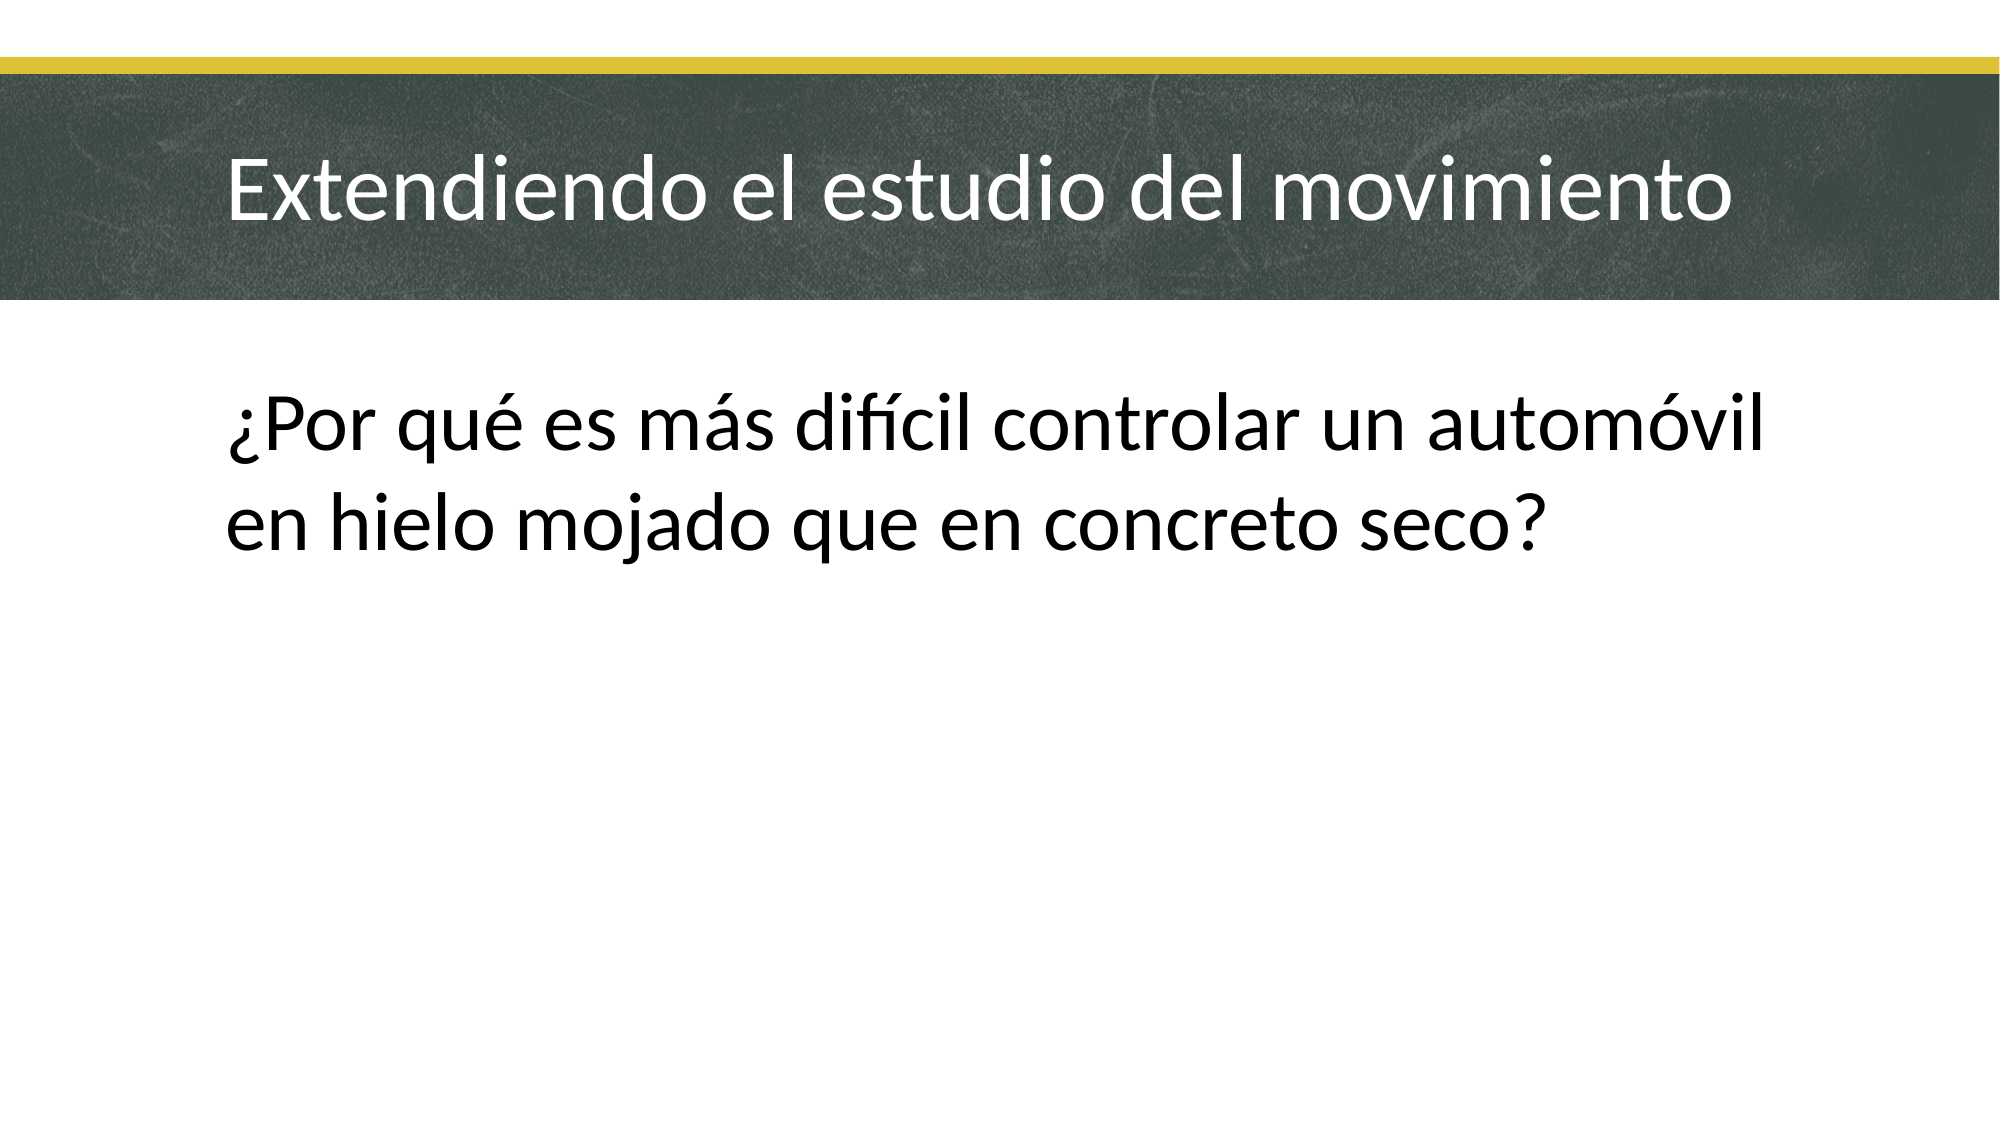

# Extendiendo el estudio del movimiento
¿Por qué es más difícil controlar un automóvil en hielo mojado que en concreto seco?